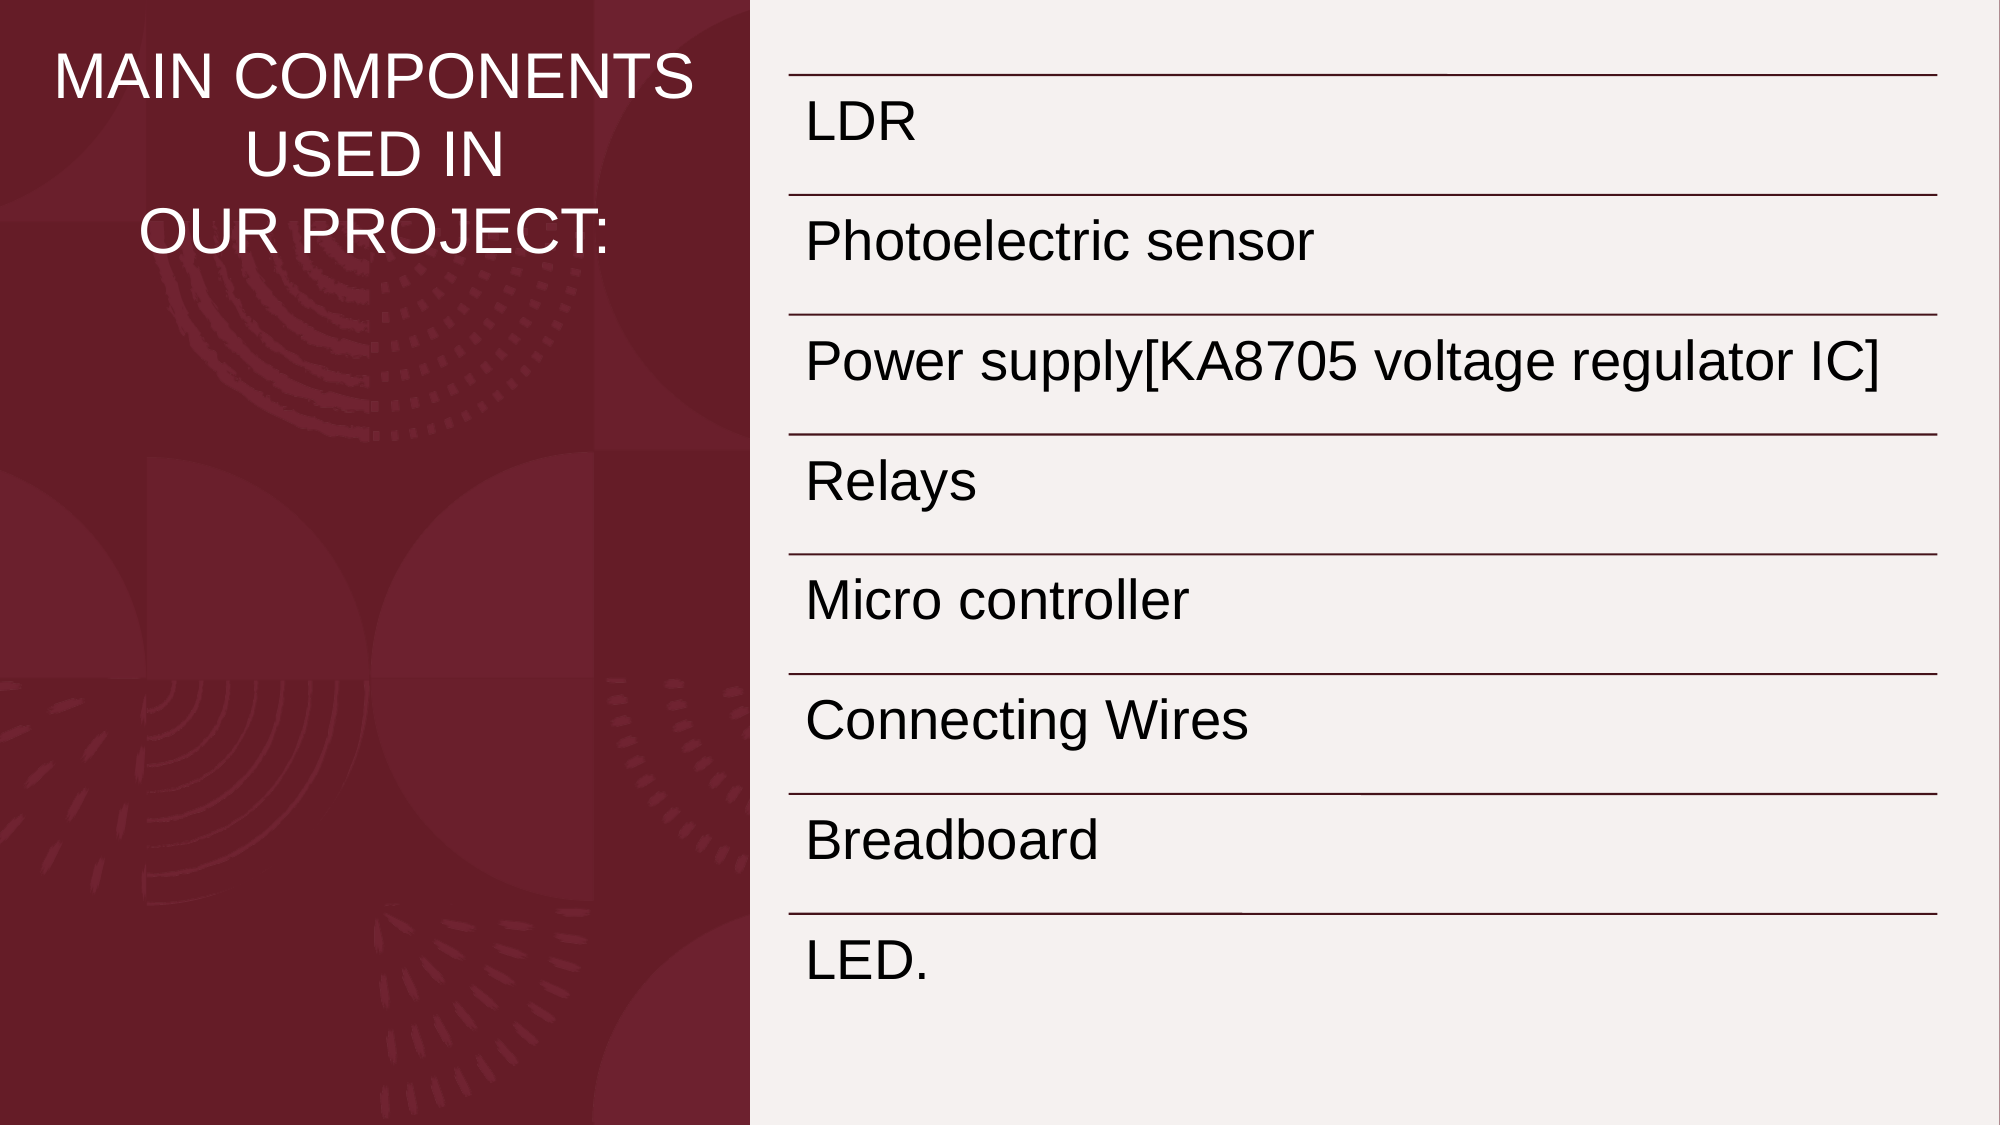

# Main COMPONENTS USED IN our project:
LDR
Photoelectric sensor
Power supply[KA8705 voltage regulator IC]
Relays
Micro controller
Connecting Wires
Breadboard
LED.